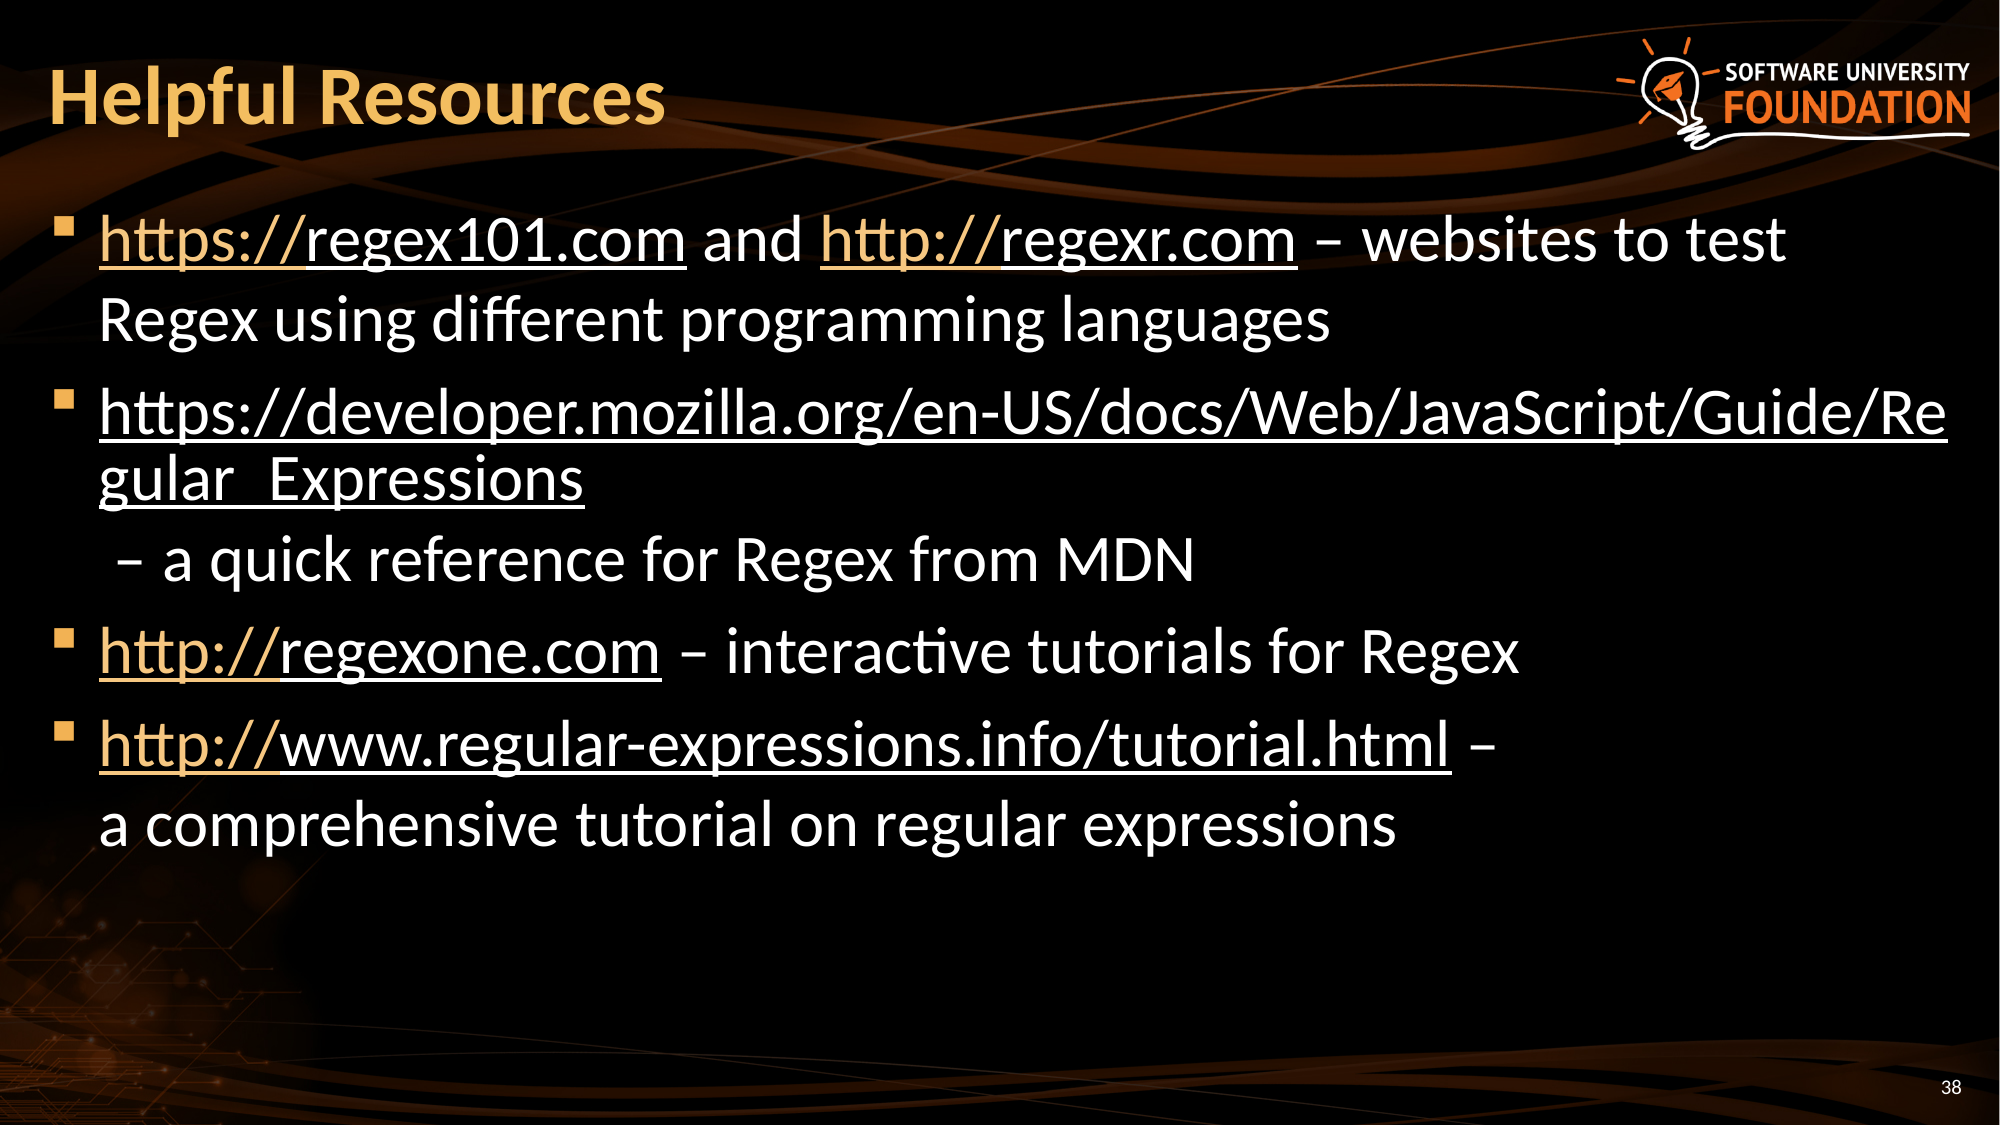

# Helpful Resources
https://regex101.com and http://regexr.com – websites to test Regex using different programming languages
https://developer.mozilla.org/en-US/docs/Web/JavaScript/Guide/Regular_Expressions – a quick reference for Regex from MDN
http://regexone.com – interactive tutorials for Regex
http://www.regular-expressions.info/tutorial.html –
a comprehensive tutorial on regular expressions
38